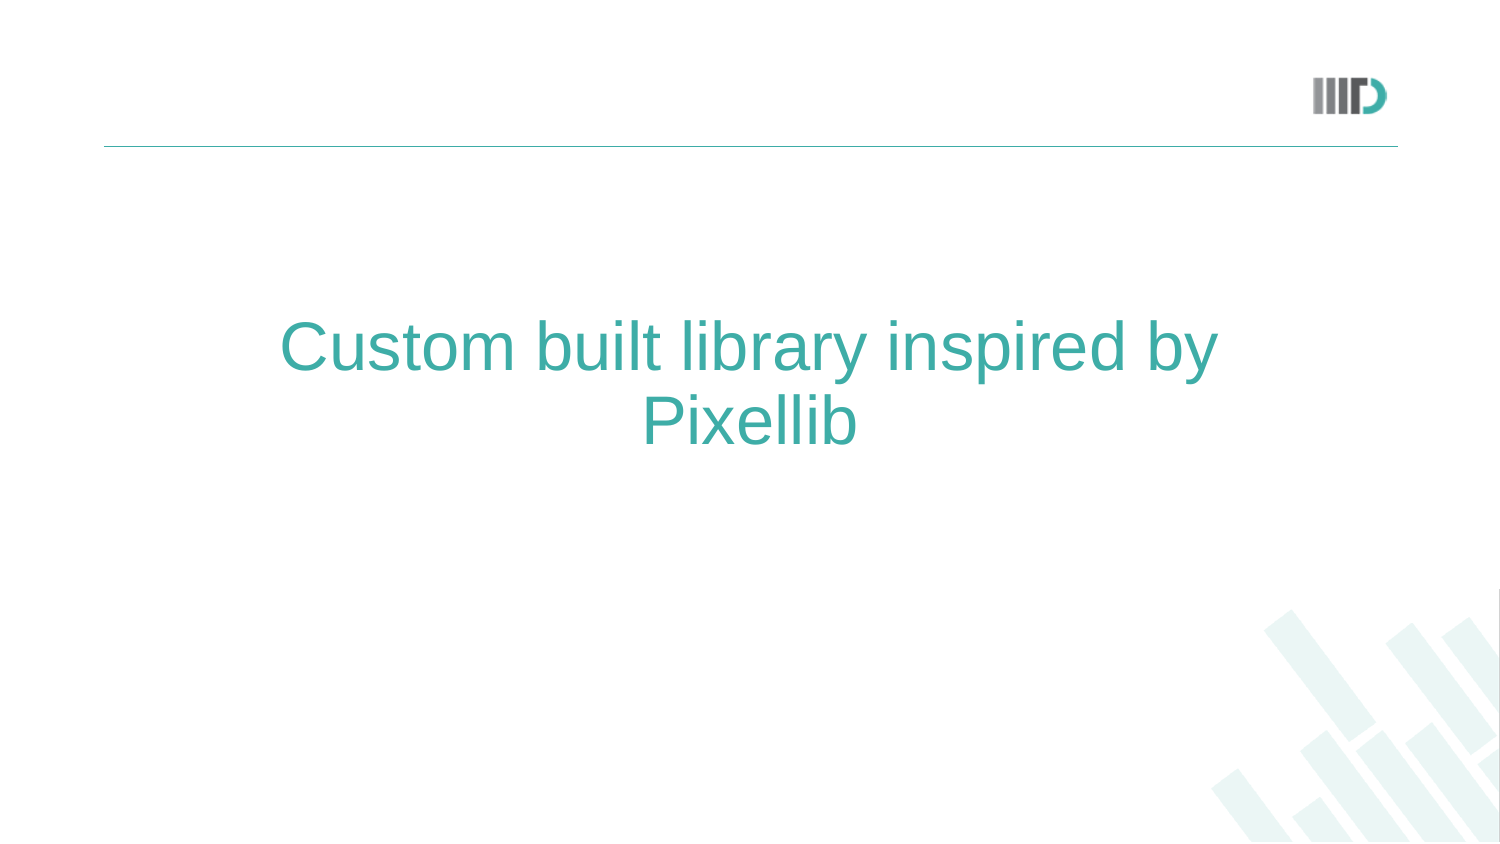

# Custom built library inspired by Pixellib